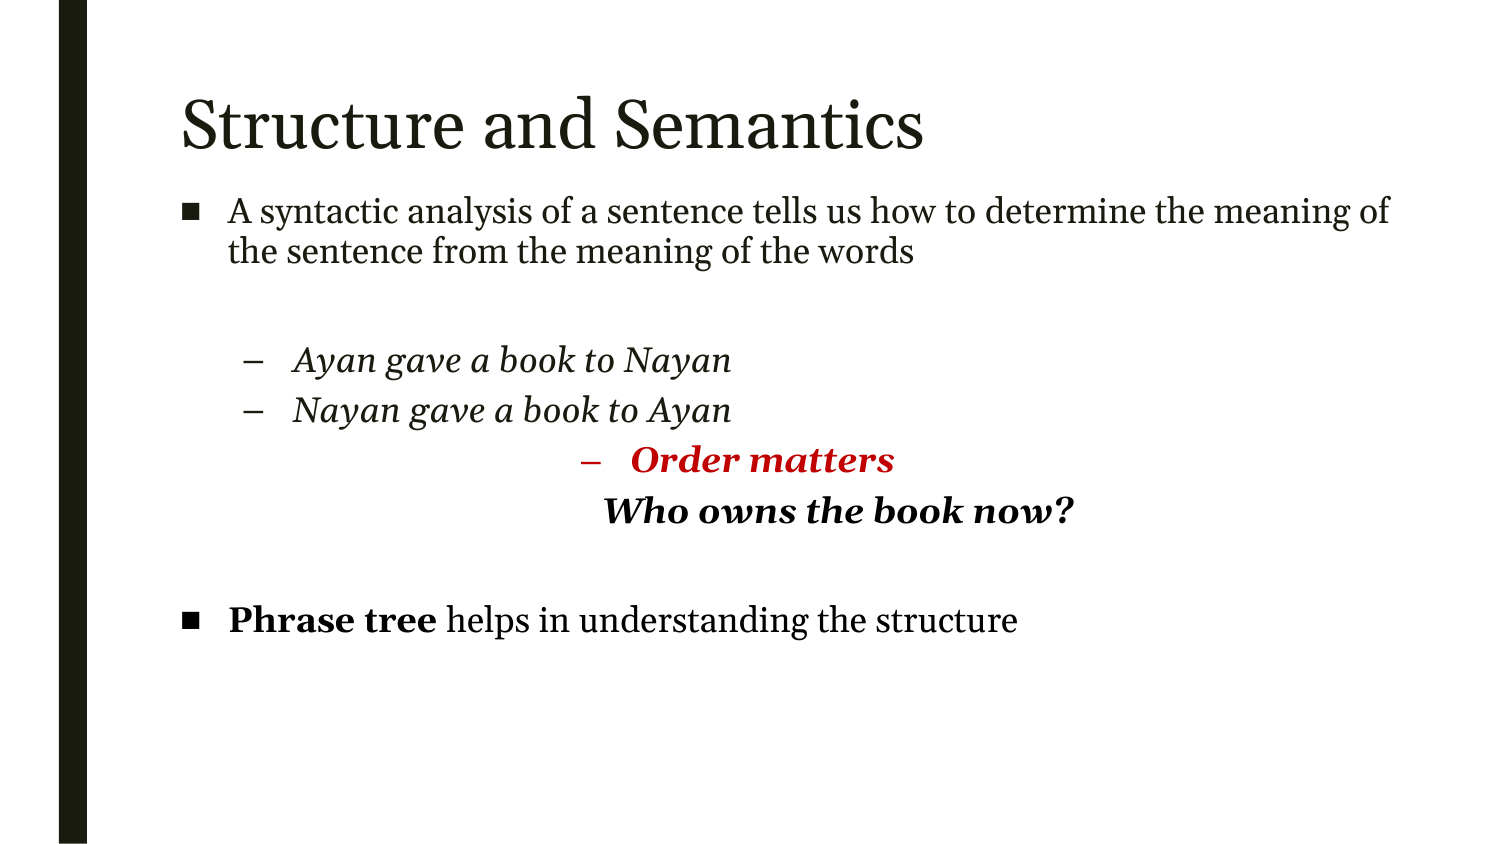

# Structure and Semantics
A syntactic analysis of a sentence tells us how to determine the meaning of the sentence from the meaning of the words

Ayan gave a book to Nayan
Nayan gave a book to Ayan
Order matters
Who owns the book now?

Phrase tree helps in understanding the structure